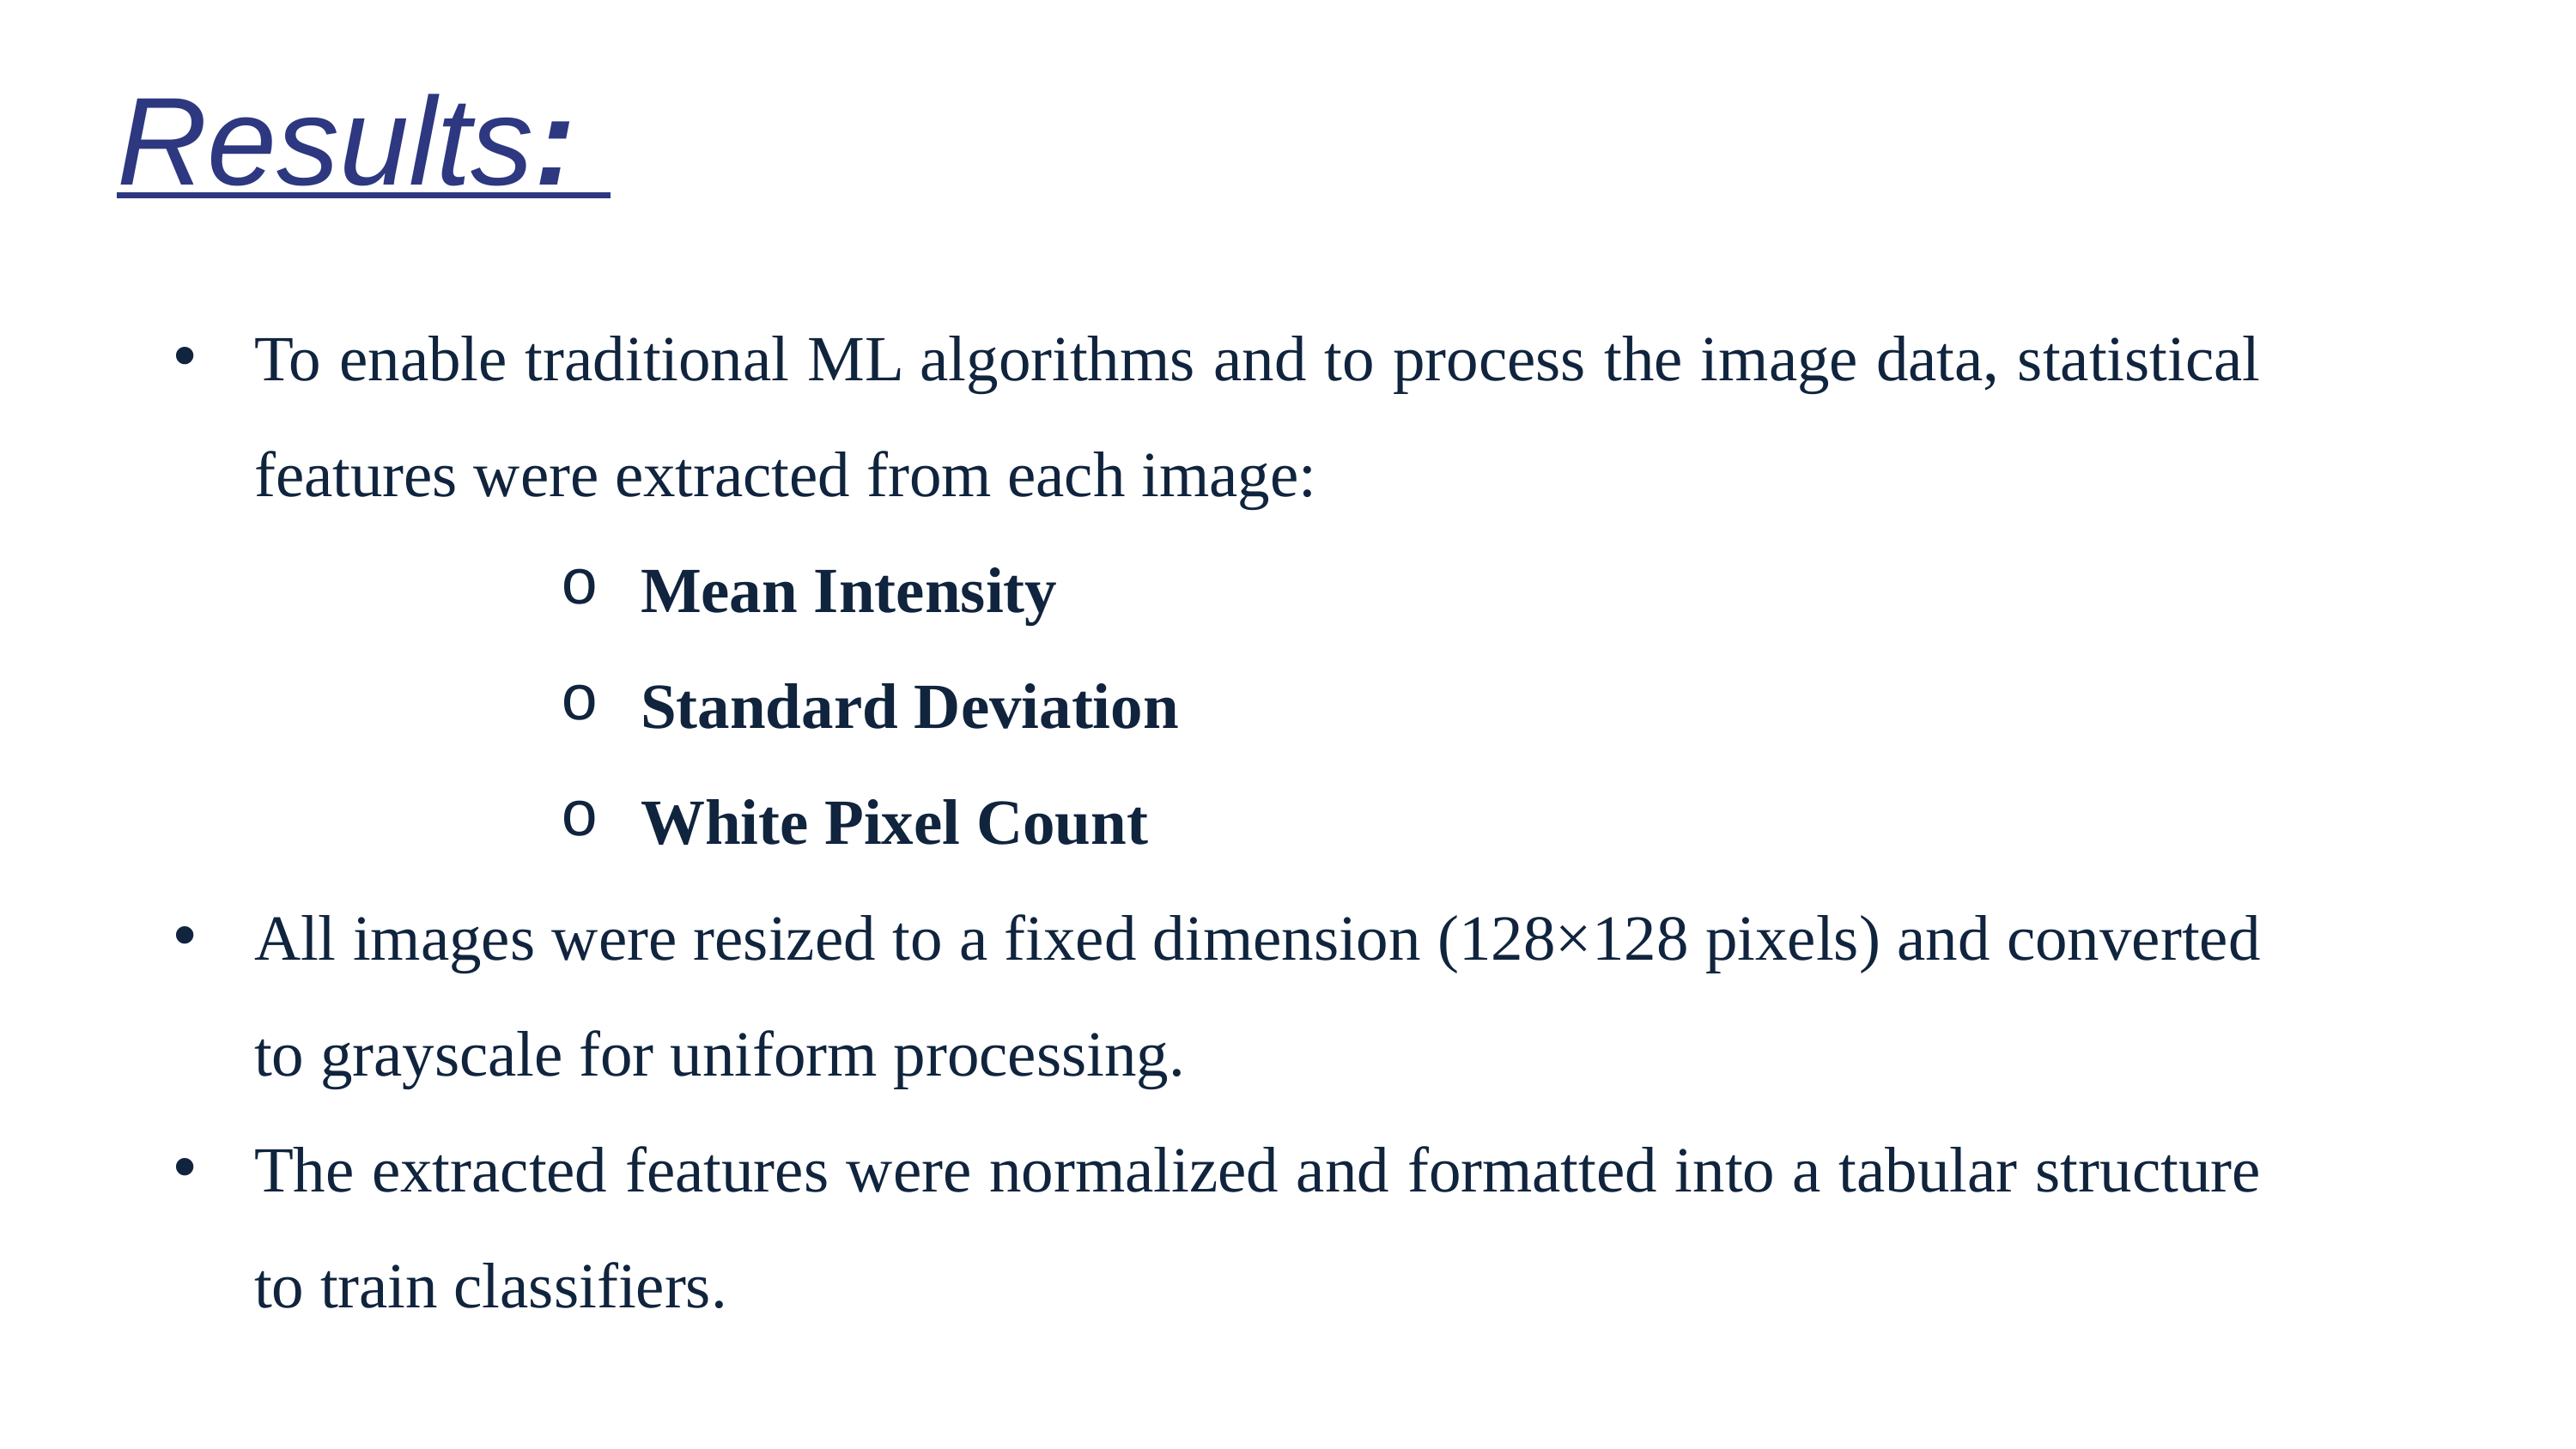

Results:
To enable traditional ML algorithms and to process the image data, statistical features were extracted from each image:
Mean Intensity
Standard Deviation
White Pixel Count
All images were resized to a fixed dimension (128×128 pixels) and converted to grayscale for uniform processing.
The extracted features were normalized and formatted into a tabular structure to train classifiers.